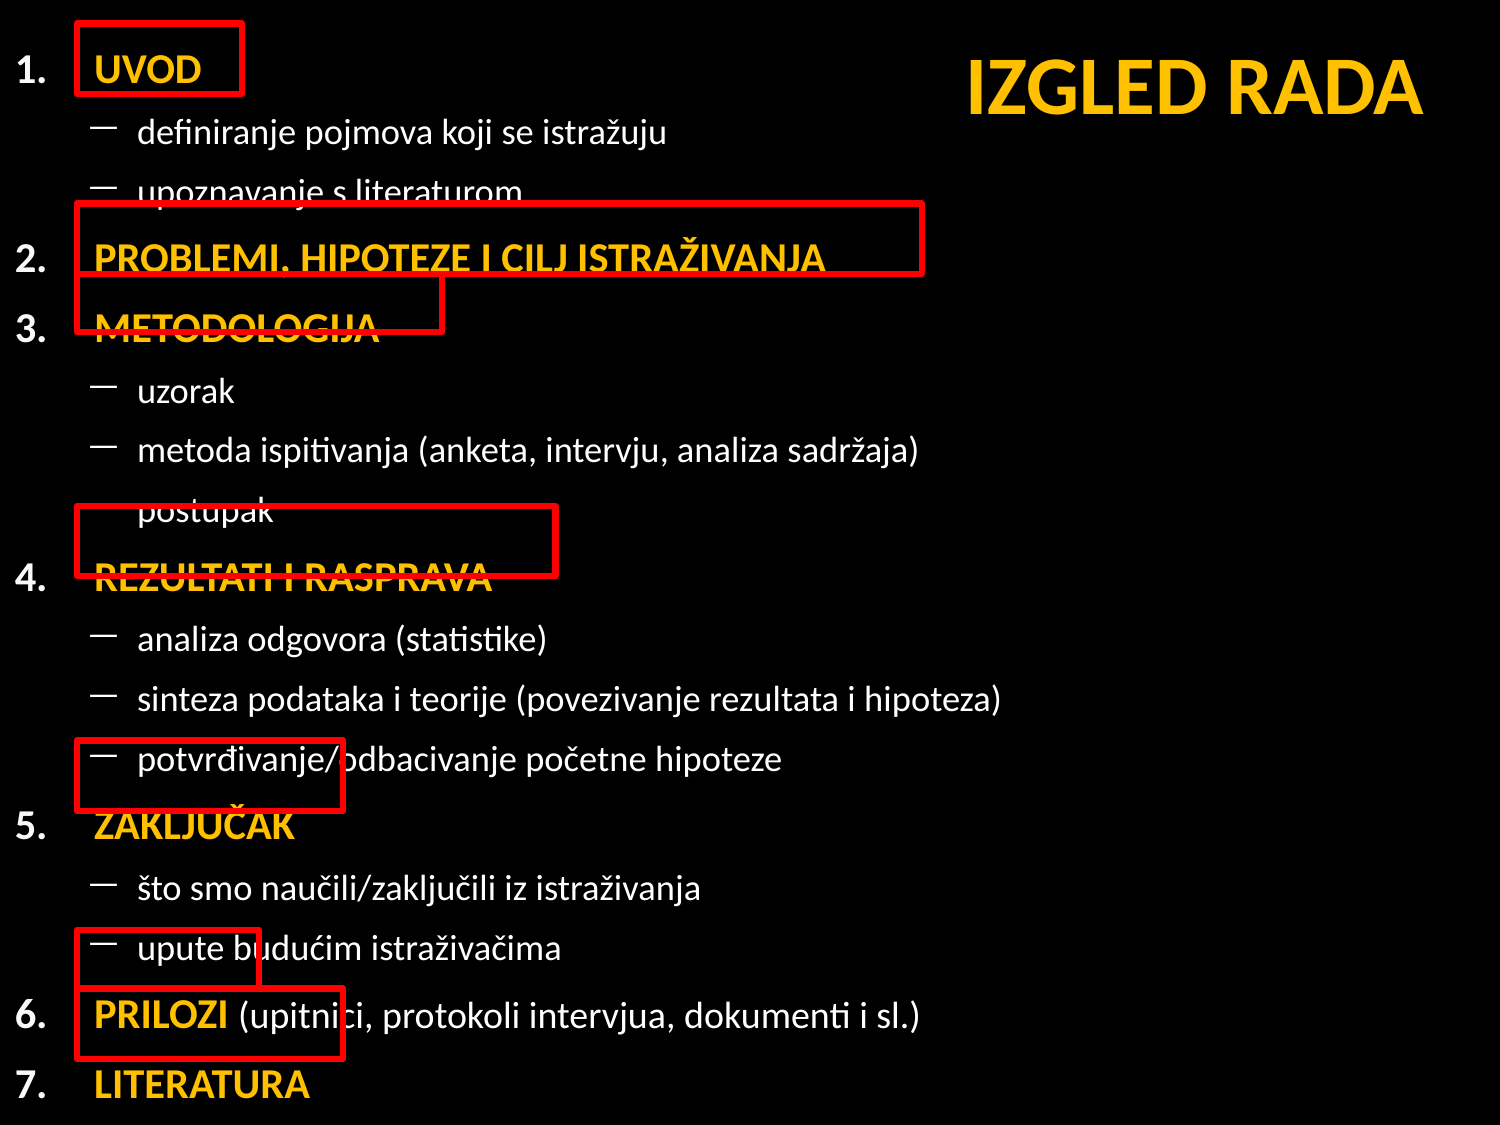

UVOD
definiranje pojmova koji se istražuju
upoznavanje s literaturom
PROBLEMI, HIPOTEZE I CILJ ISTRAŽIVANJA
METODOLOGIJA
uzorak
metoda ispitivanja (anketa, intervju, analiza sadržaja)
postupak
REZULTATI I RASPRAVA
analiza odgovora (statistike)
sinteza podataka i teorije (povezivanje rezultata i hipoteza)
potvrđivanje/odbacivanje početne hipoteze
ZAKLJUČAK
što smo naučili/zaključili iz istraživanja
upute budućim istraživačima
PRILOZI (upitnici, protokoli intervjua, dokumenti i sl.)
LITERATURA

# IZGLED RADA